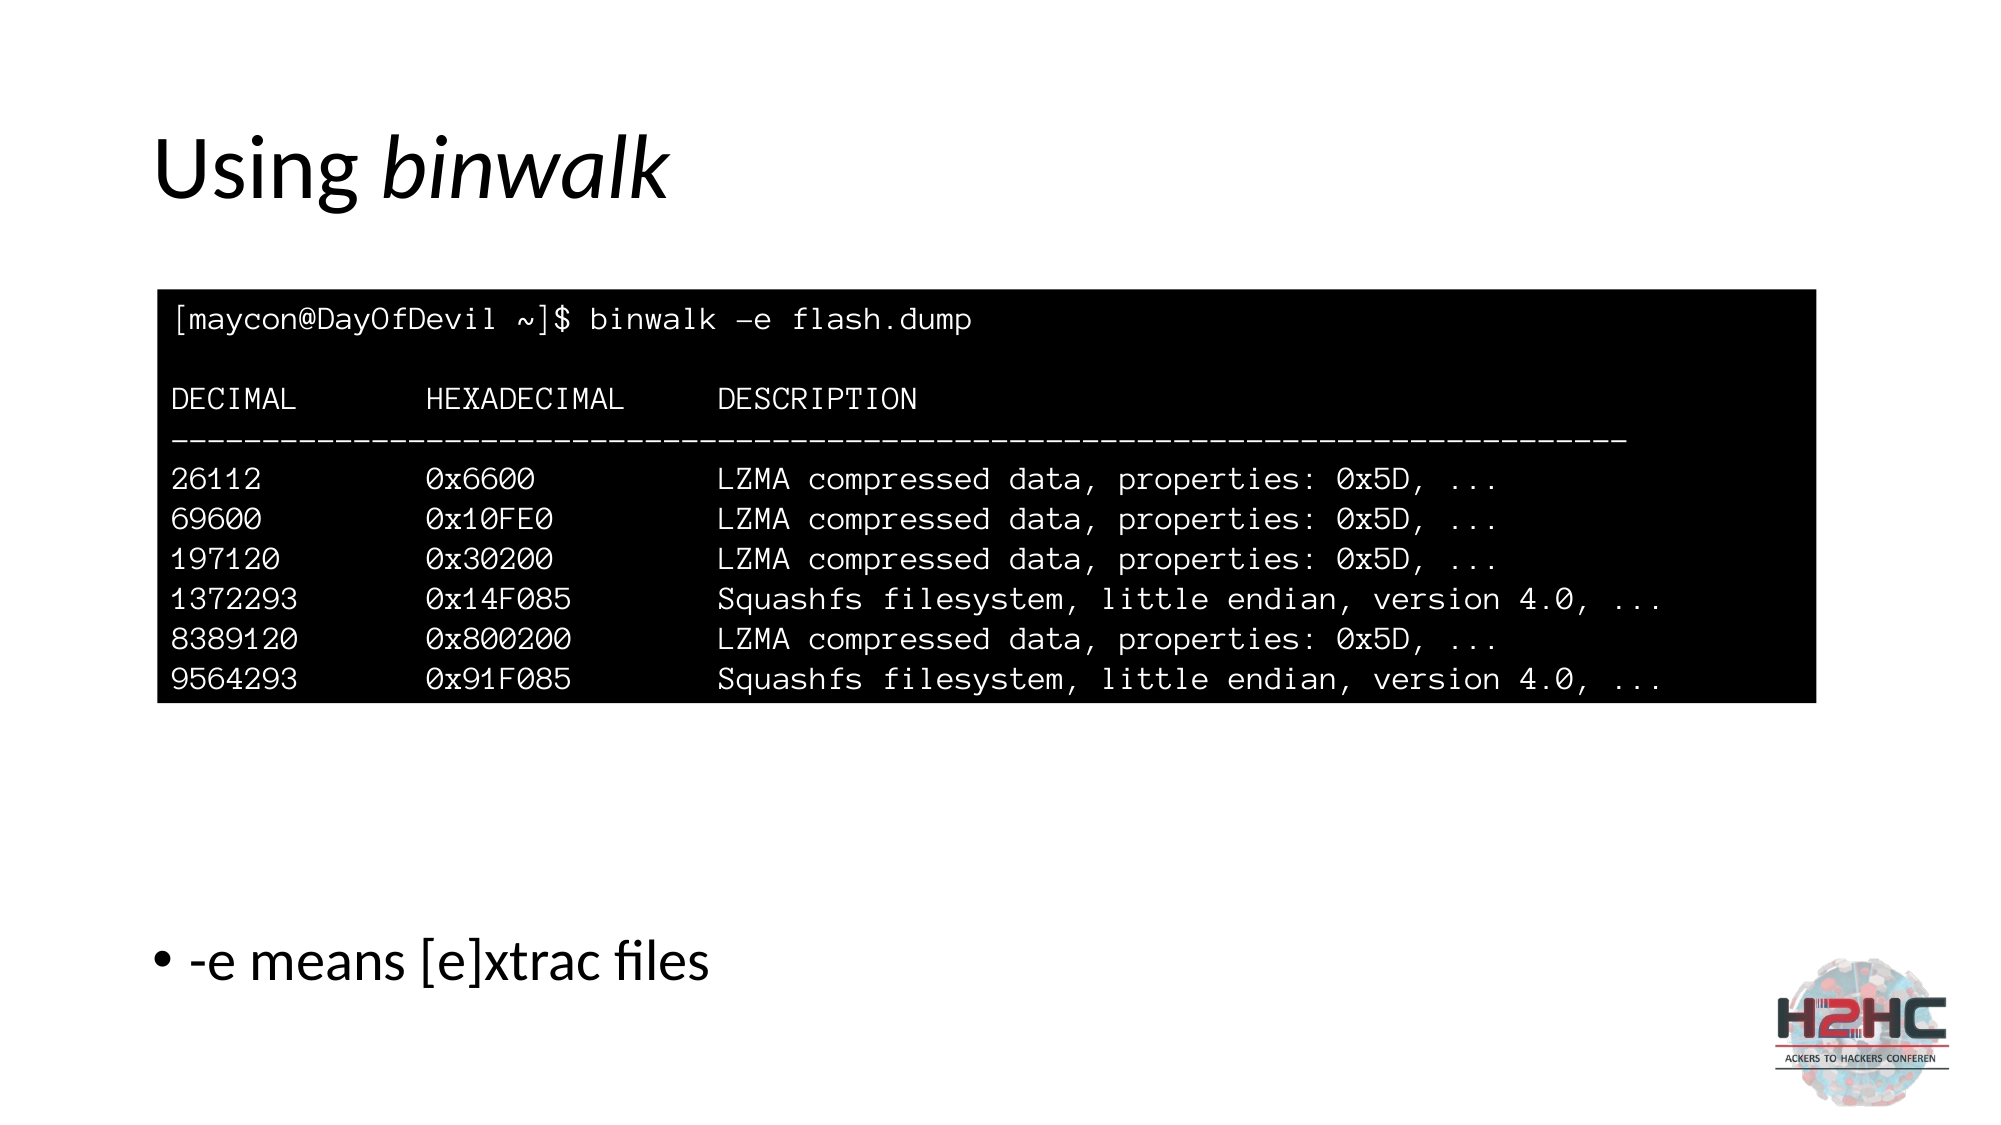

# Using binwalk
[maycon@DayOfDevil ~]$ binwalk –e flash.dump

DECIMAL       HEXADECIMAL     DESCRIPTION
--------------------------------------------------------------------------------
26112         0x6600          LZMA compressed data, properties: 0x5D, ...
69600         0x10FE0         LZMA compressed data, properties: 0x5D, ...
197120        0x30200         LZMA compressed data, properties: 0x5D, ...
1372293       0x14F085        Squashfs filesystem, little endian, version 4.0, ...
8389120       0x800200        LZMA compressed data, properties: 0x5D, ...
9564293       0x91F085        Squashfs filesystem, little endian, version 4.0, ...
-e means [e]xtrac files